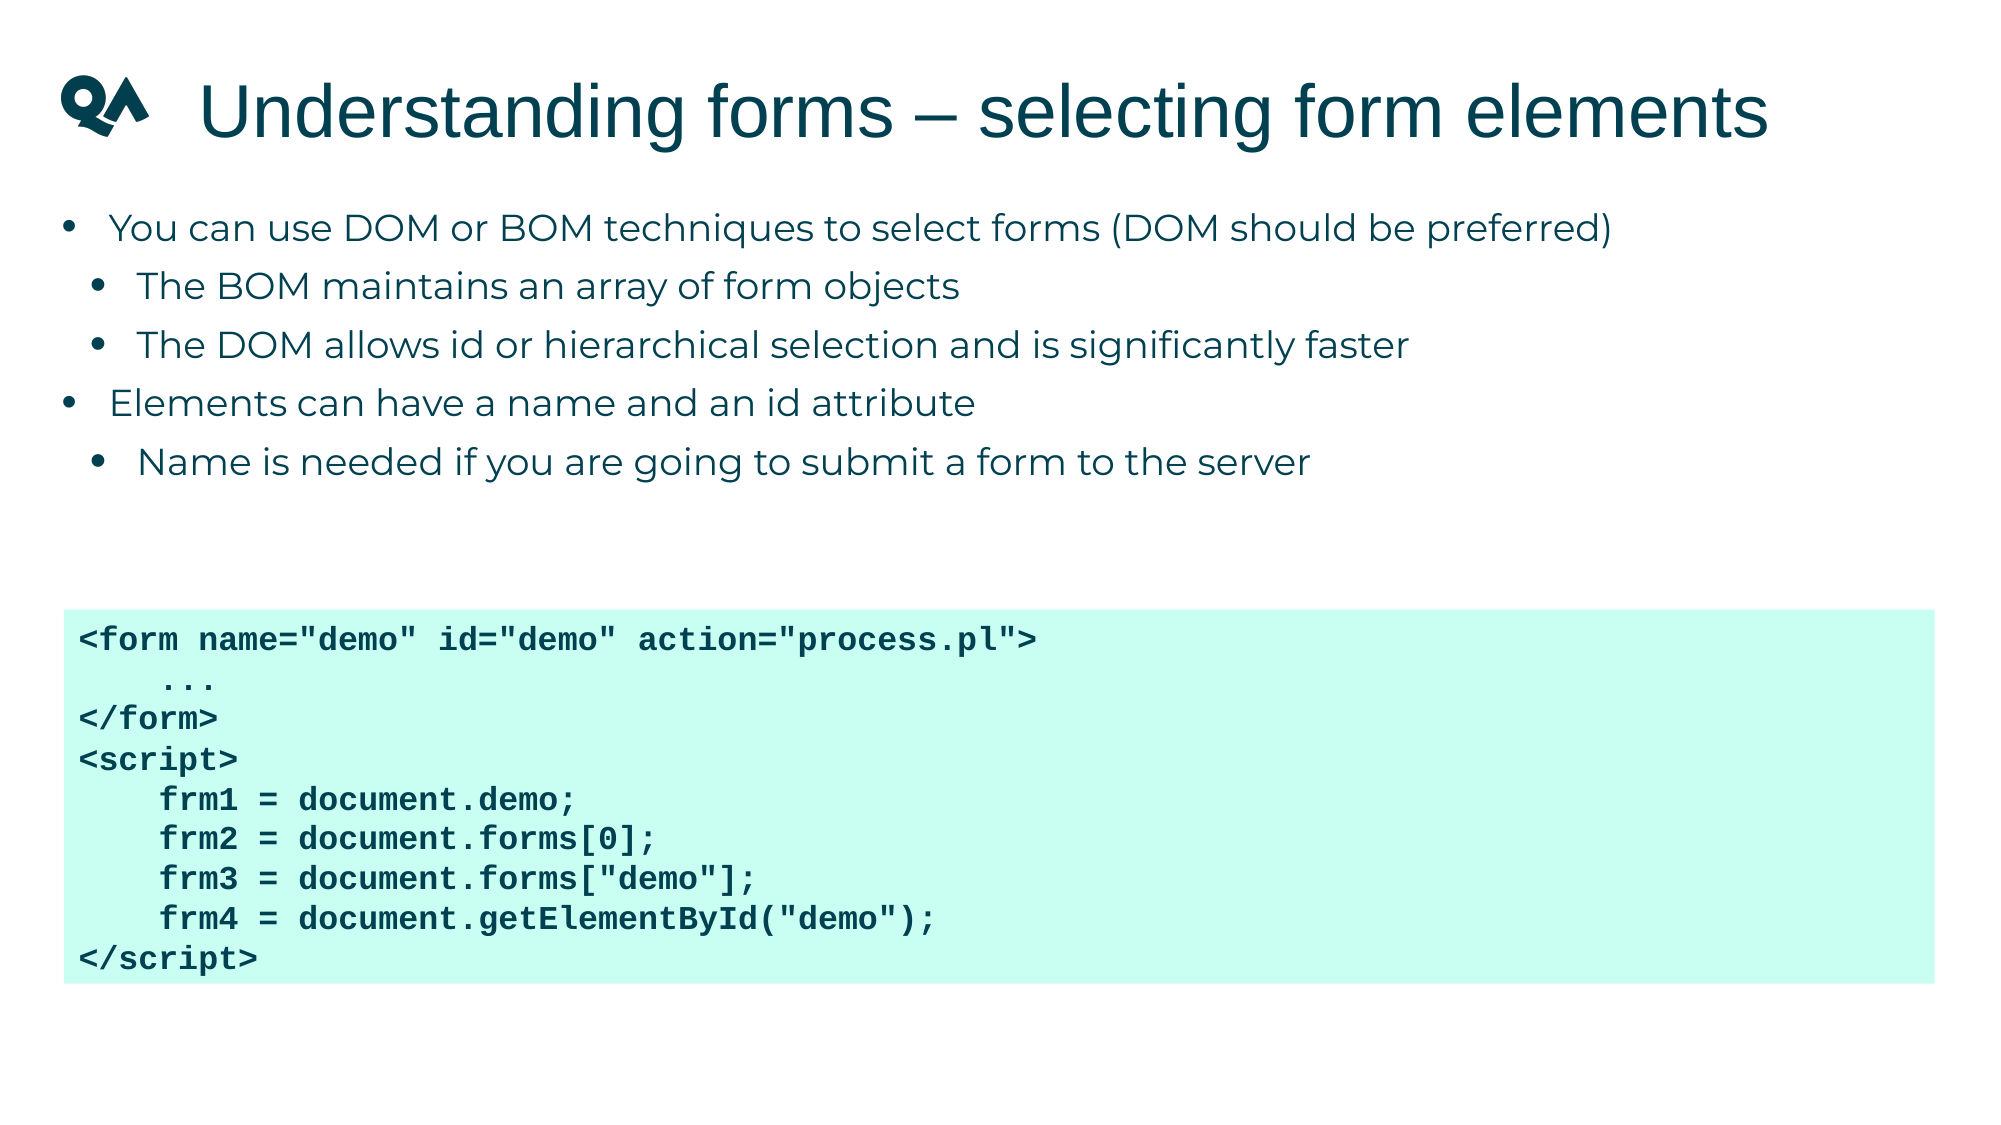

Understanding forms – selecting form elements
You can use DOM or BOM techniques to select forms (DOM should be preferred)
The BOM maintains an array of form objects
The DOM allows id or hierarchical selection and is significantly faster
Elements can have a name and an id attribute
Name is needed if you are going to submit a form to the server

<form name="demo" id="demo" action="process.pl">
    ...
</form>
<script>
    frm1 = document.demo;
    frm2 = document.forms[0];
    frm3 = document.forms["demo"];
    frm4 = document.getElementById("demo");
</script>